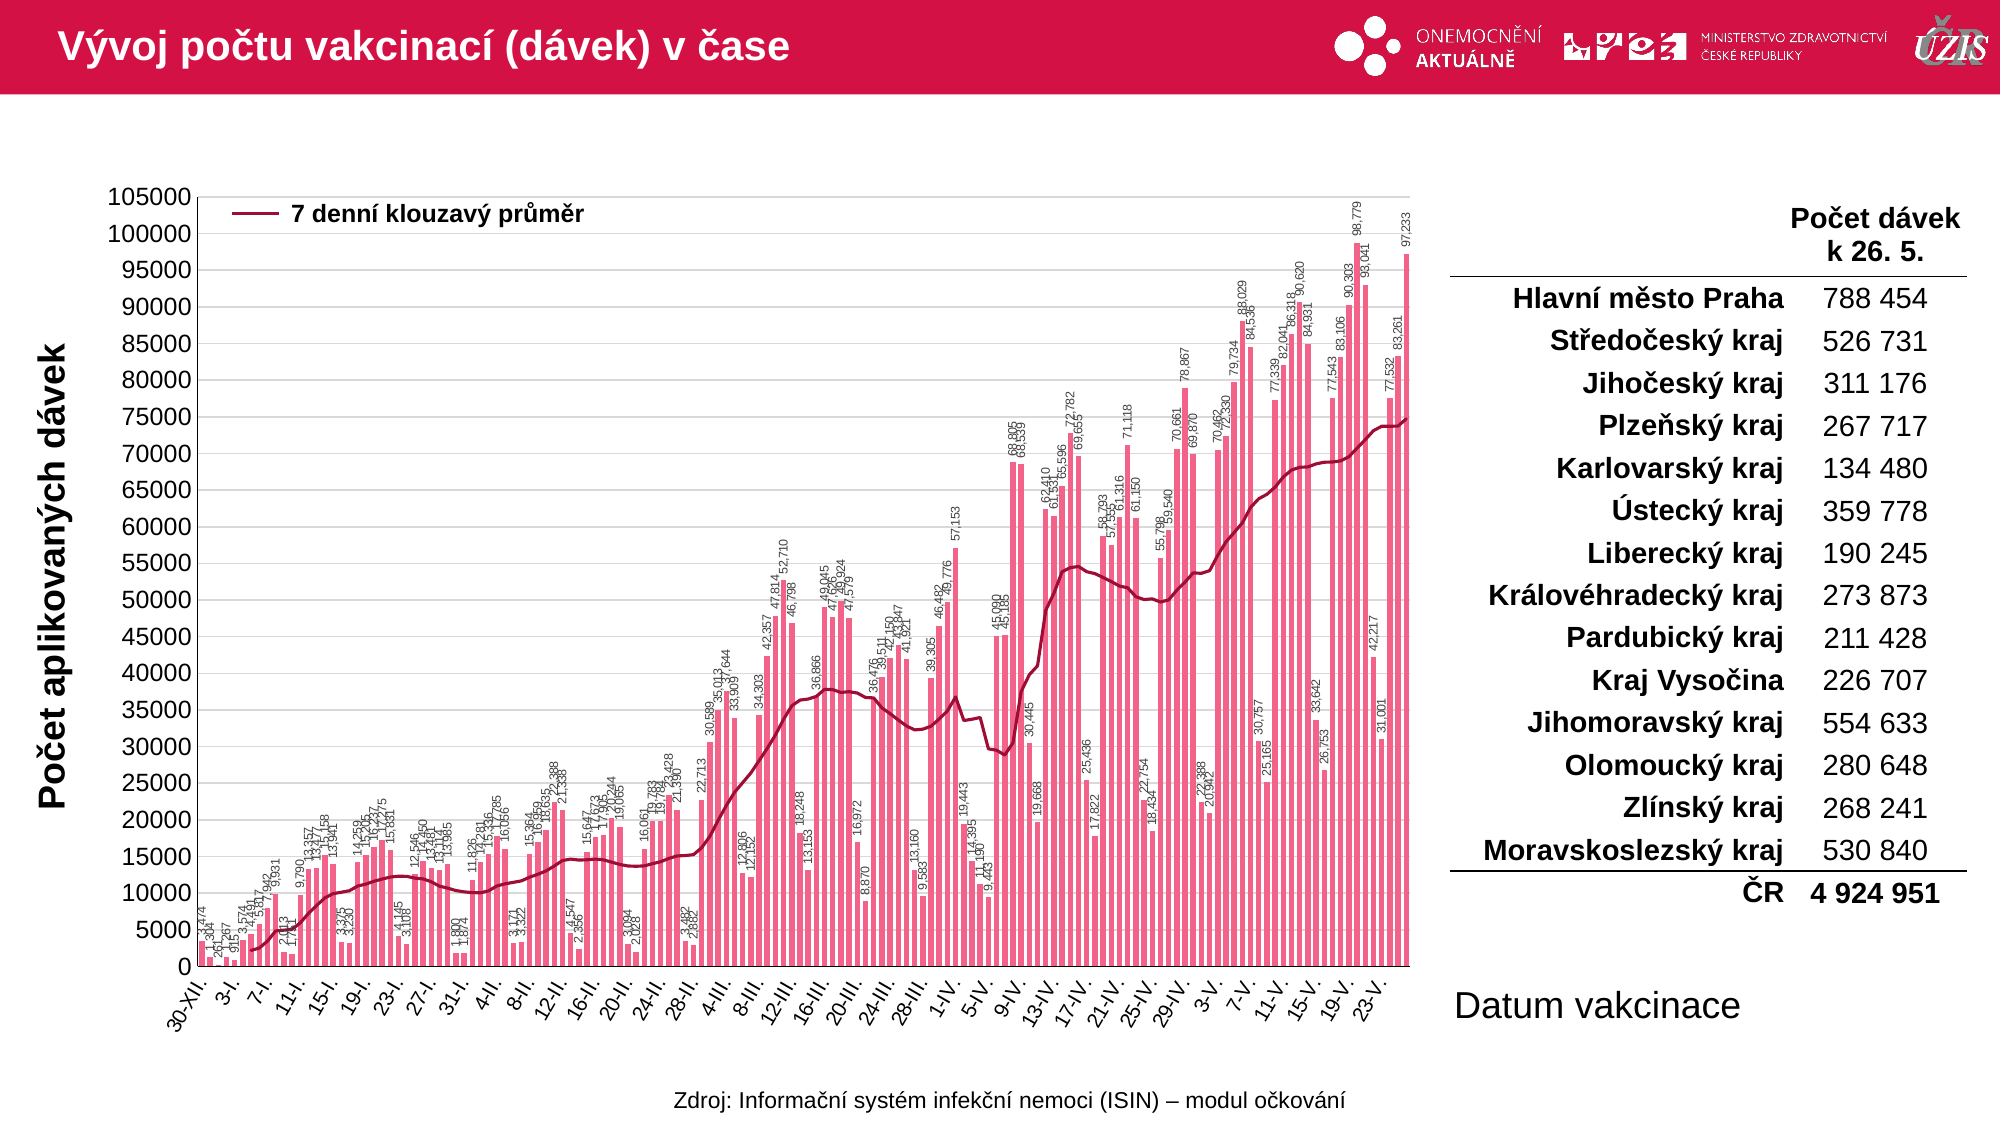

# Vývoj počtu vakcinací (dávek) v čase

### Chart

| Category | celkem |
|---|---|
| 30-XII. | 3474.0 |
| 31-XII. | 1304.0 |
| 1-I. | 261.0 |
| 2-I. | 1267.0 |
| 3-I. | 915.0 |
| 4-I. | 3574.0 |
| 5-I. | 4491.0 |
| 6-I. | 5817.0 |
| 7-I. | 7942.0 |
| 8-I. | 9931.0 |
| 9-I. | 2013.0 |
| 10-I. | 1751.0 |
| 11-I. | 9790.0 |
| 12-I. | 13357.0 |
| 13-I. | 13477.0 |
| 14-I. | 15158.0 |
| 15-I. | 13941.0 |
| 16-I. | 3375.0 |
| 17-I. | 3230.0 |
| 18-I. | 14259.0 |
| 19-I. | 15205.0 |
| 20-I. | 16237.0 |
| 21-I. | 17275.0 |
| 22-I. | 15831.0 |
| 23-I. | 4145.0 |
| 24-I. | 3108.0 |
| 25-I. | 12546.0 |
| 26-I. | 14450.0 |
| 27-I. | 13481.0 |
| 28-I. | 13114.0 |
| 29-I. | 13985.0 |
| 30-I. | 1800.0 |
| 31-I. | 1874.0 |
| 1-II. | 11826.0 |
| 2-II. | 14281.0 |
| 3-II. | 15336.0 |
| 4-II. | 17785.0 |
| 5-II. | 16056.0 |
| 6-II. | 3171.0 |
| 7-II. | 3322.0 |
| 8-II. | 15364.0 |
| 9-II. | 16959.0 |
| 10-II. | 18635.0 |
| 11-II. | 22388.0 |
| 12-II. | 21338.0 |
| 13-II. | 4547.0 |
| 14-II. | 2356.0 |
| 15-II. | 15647.0 |
| 16-II. | 17673.0 |
| 17-II. | 17905.0 |
| 18-II. | 20244.0 |
| 19-II. | 19065.0 |
| 20-II. | 3094.0 |
| 21-II. | 2028.0 |
| 22-II. | 16061.0 |
| 23-II. | 19783.0 |
| 24-II. | 19784.0 |
| 25-II. | 23428.0 |
| 26-II. | 21390.0 |
| 27-II. | 3482.0 |
| 28-II. | 2882.0 |
| 1-III. | 22713.0 |
| 2-III. | 30589.0 |
| 3-III. | 35013.0 |
| 4-III. | 37644.0 |
| 5-III. | 33909.0 |
| 6-III. | 12806.0 |
| 7-III. | 12152.0 |
| 8-III. | 34303.0 |
| 9-III. | 42357.0 |
| 10-III. | 47814.0 |
| 11-III. | 52710.0 |
| 12-III. | 46798.0 |
| 13-III. | 18248.0 |
| 14-III. | 13153.0 |
| 15-III. | 36866.0 |
| 16-III. | 49045.0 |
| 17-III. | 47626.0 |
| 18-III. | 49924.0 |
| 19-III. | 47579.0 |
| 20-III. | 16972.0 |
| 21-III. | 8870.0 |
| 22-III. | 36476.0 |
| 23-III. | 39511.0 |
| 24-III. | 42150.0 |
| 25-III. | 43847.0 |
| 26-III. | 41921.0 |
| 27-III. | 13160.0 |
| 28-III. | 9583.0 |
| 29-III. | 39305.0 |
| 30-III. | 46482.0 |
| 31-III. | 49776.0 |
| 1-IV. | 57153.0 |
| 2-IV. | 19443.0 |
| 3-IV. | 14395.0 |
| 4-IV. | 11190.0 |
| 5-IV. | 9443.0 |
| 6-IV. | 45090.0 |
| 7-IV. | 45185.0 |
| 8-IV. | 68805.0 |
| 9-IV. | 68539.0 |
| 10-IV. | 30445.0 |
| 11-IV. | 19668.0 |
| 12-IV. | 62410.0 |
| 13-IV. | 61531.0 |
| 14-IV. | 65596.0 |
| 15-IV. | 72782.0 |
| 16-IV. | 69655.0 |
| 17-IV. | 25436.0 |
| 18-IV. | 17822.0 |
| 19-IV. | 58793.0 |
| 20-IV. | 57555.0 |
| 21-IV. | 61316.0 |
| 22-IV. | 71118.0 |
| 23-IV. | 61150.0 |
| 24-IV. | 22754.0 |
| 25-IV. | 18434.0 |
| 26-IV. | 55798.0 |
| 27-IV. | 59540.0 |
| 28-IV. | 70661.0 |
| 29-IV. | 78867.0 |
| 30-IV. | 69870.0 |
| 1-V. | 22388.0 |
| 2-V. | 20942.0 |
| 3-V. | 70462.0 |
| 4-V. | 72330.0 |
| 5-V. | 79734.0 |
| 6-V. | 88029.0 |
| 7-V. | 84536.0 |
| 8-V. | 30757.0 |
| 9-V. | 25165.0 |
| 10-V. | 77339.0 |
| 11-V. | 82041.0 |
| 12-V. | 86318.0 |
| 13-V. | 90620.0 |
| 14-V. | 84931.0 |
| 15-V. | 33642.0 |
| 16-V. | 26753.0 |
| 17-V. | 77543.0 |
| 18-V. | 83106.0 |
| 19-V. | 90303.0 |
| 20-V. | 98779.0 |
| 21-V. | 93041.0 |
| 22-V. | 42217.0 |
| 23-V. | 31001.0 |
| 24-V. | 77532.0 |
| 25-V. | 83261.0 |
| 26-V. | 97233.0 |
|  | Počet dávek k 26. 5. |
| --- | --- |
| Hlavní město Praha | 788 454 |
| Středočeský kraj | 526 731 |
| Jihočeský kraj | 311 176 |
| Plzeňský kraj | 267 717 |
| Karlovarský kraj | 134 480 |
| Ústecký kraj | 359 778 |
| Liberecký kraj | 190 245 |
| Královéhradecký kraj | 273 873 |
| Pardubický kraj | 211 428 |
| Kraj Vysočina | 226 707 |
| Jihomoravský kraj | 554 633 |
| Olomoucký kraj | 280 648 |
| Zlínský kraj | 268 241 |
| Moravskoslezský kraj | 530 840 |
| ČR | 4 924 951 |
7 denní klouzavý průměr
Počet aplikovaných dávek
Datum vakcinace
Zdroj: Informační systém infekční nemoci (ISIN) – modul očkování